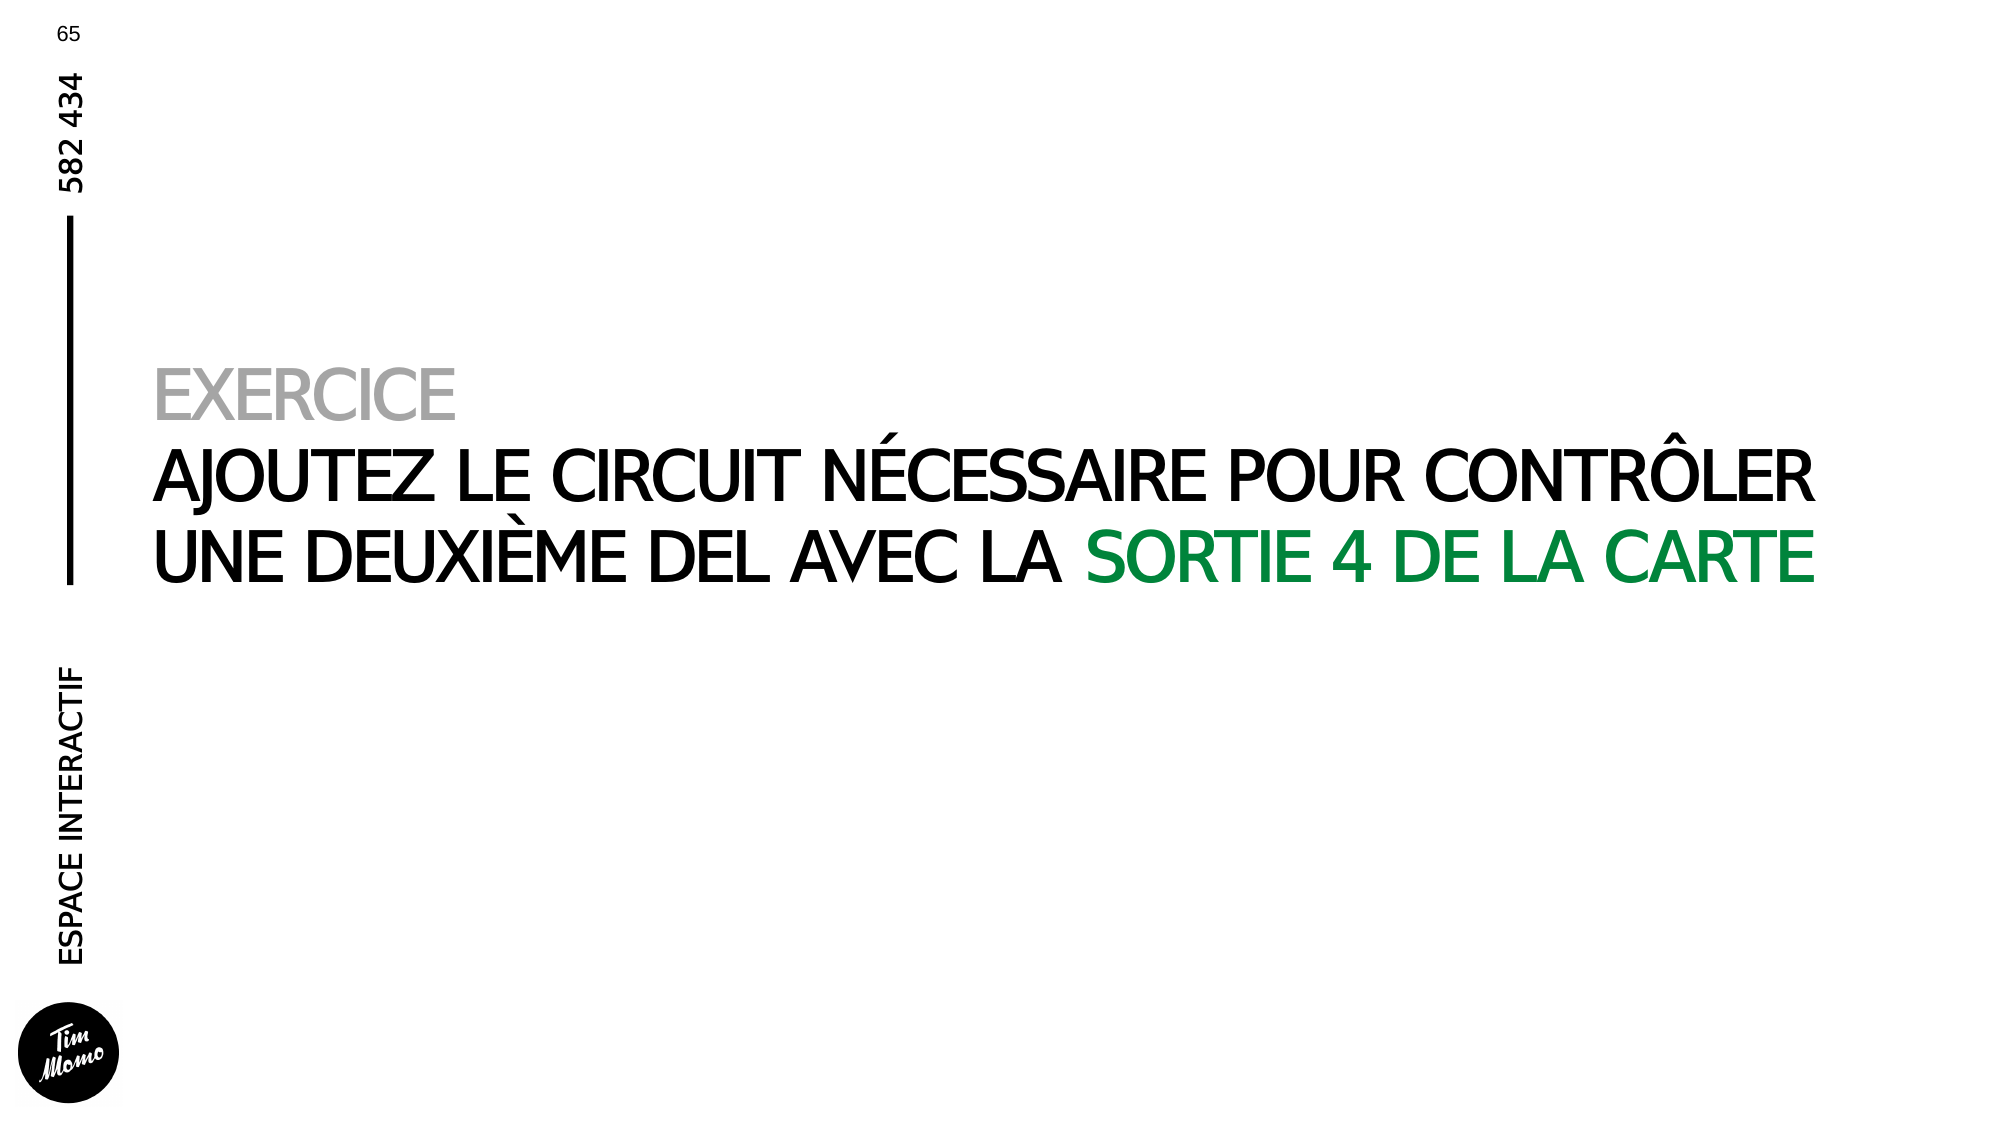

# EXERCICE AJOUTEZ LE CIRCUIT NÉCESSAIRE POUR CONTRÔLER UNE DEUXIÈME DEL AVEC LA SORTIE 4 DE LA CARTE